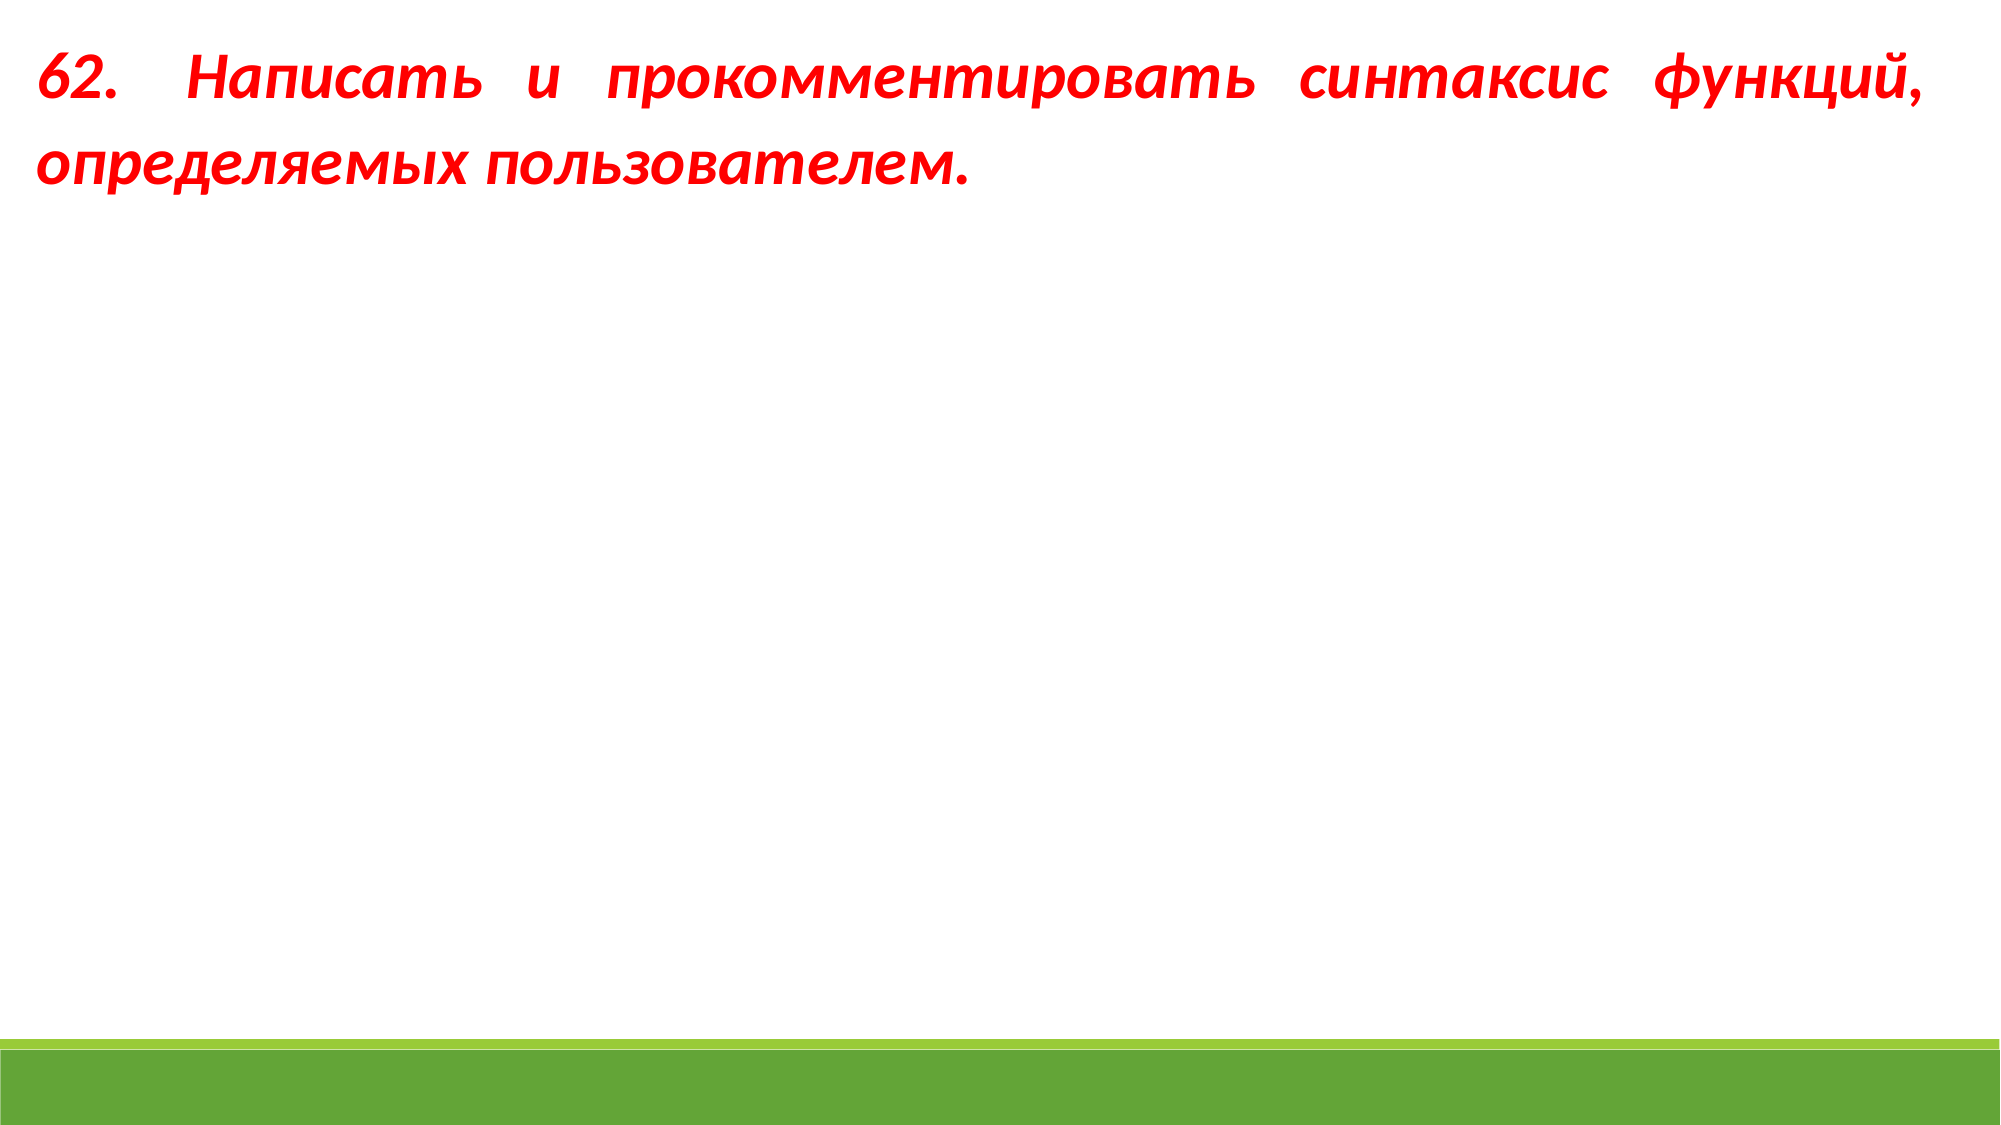

62.	Написать и прокомментировать синтаксис функций, определяемых пользователем.